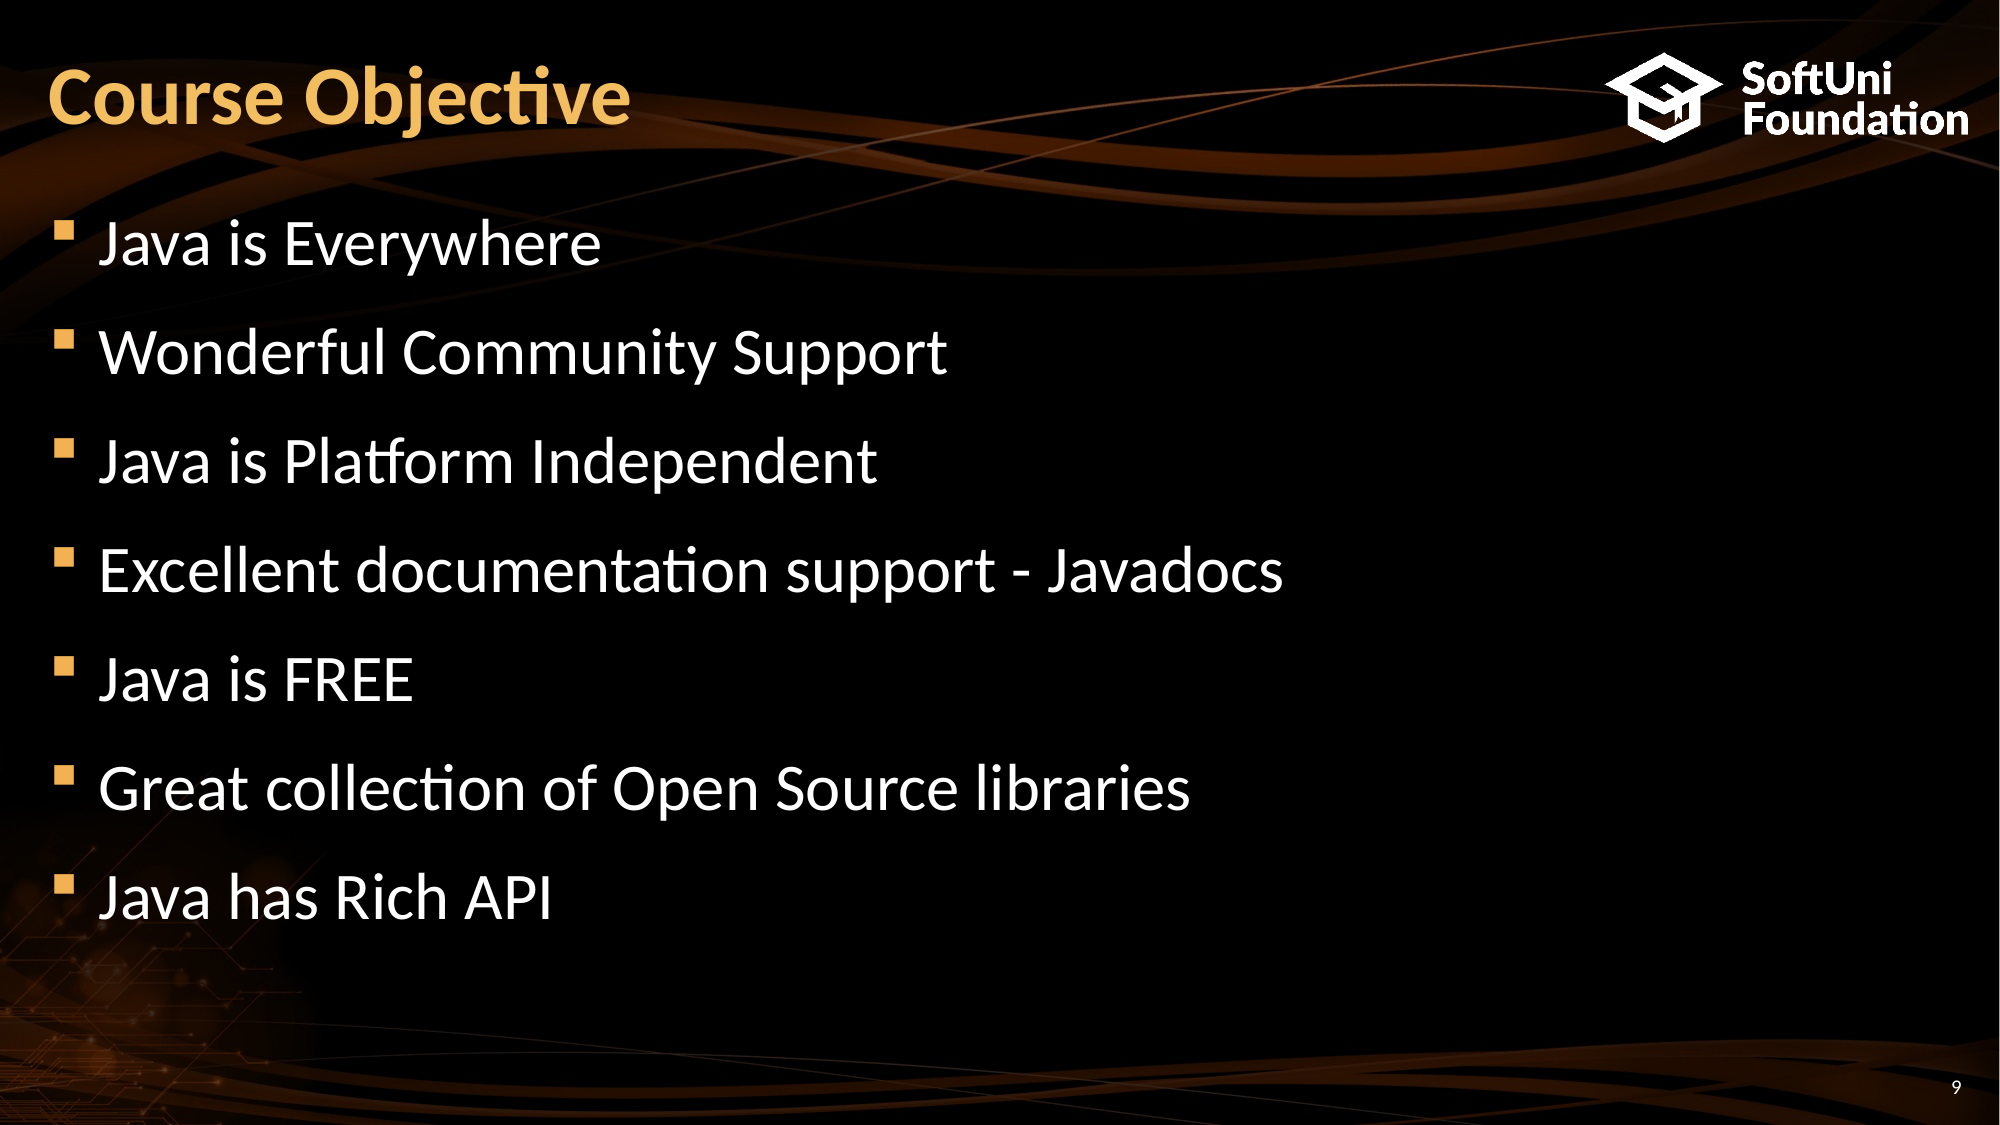

# Course Objective
Java is Everywhere
Wonderful Community Support
Java is Platform Independent
Excellent documentation support - Javadocs
Java is FREE
Great collection of Open Source libraries
Java has Rich API

9